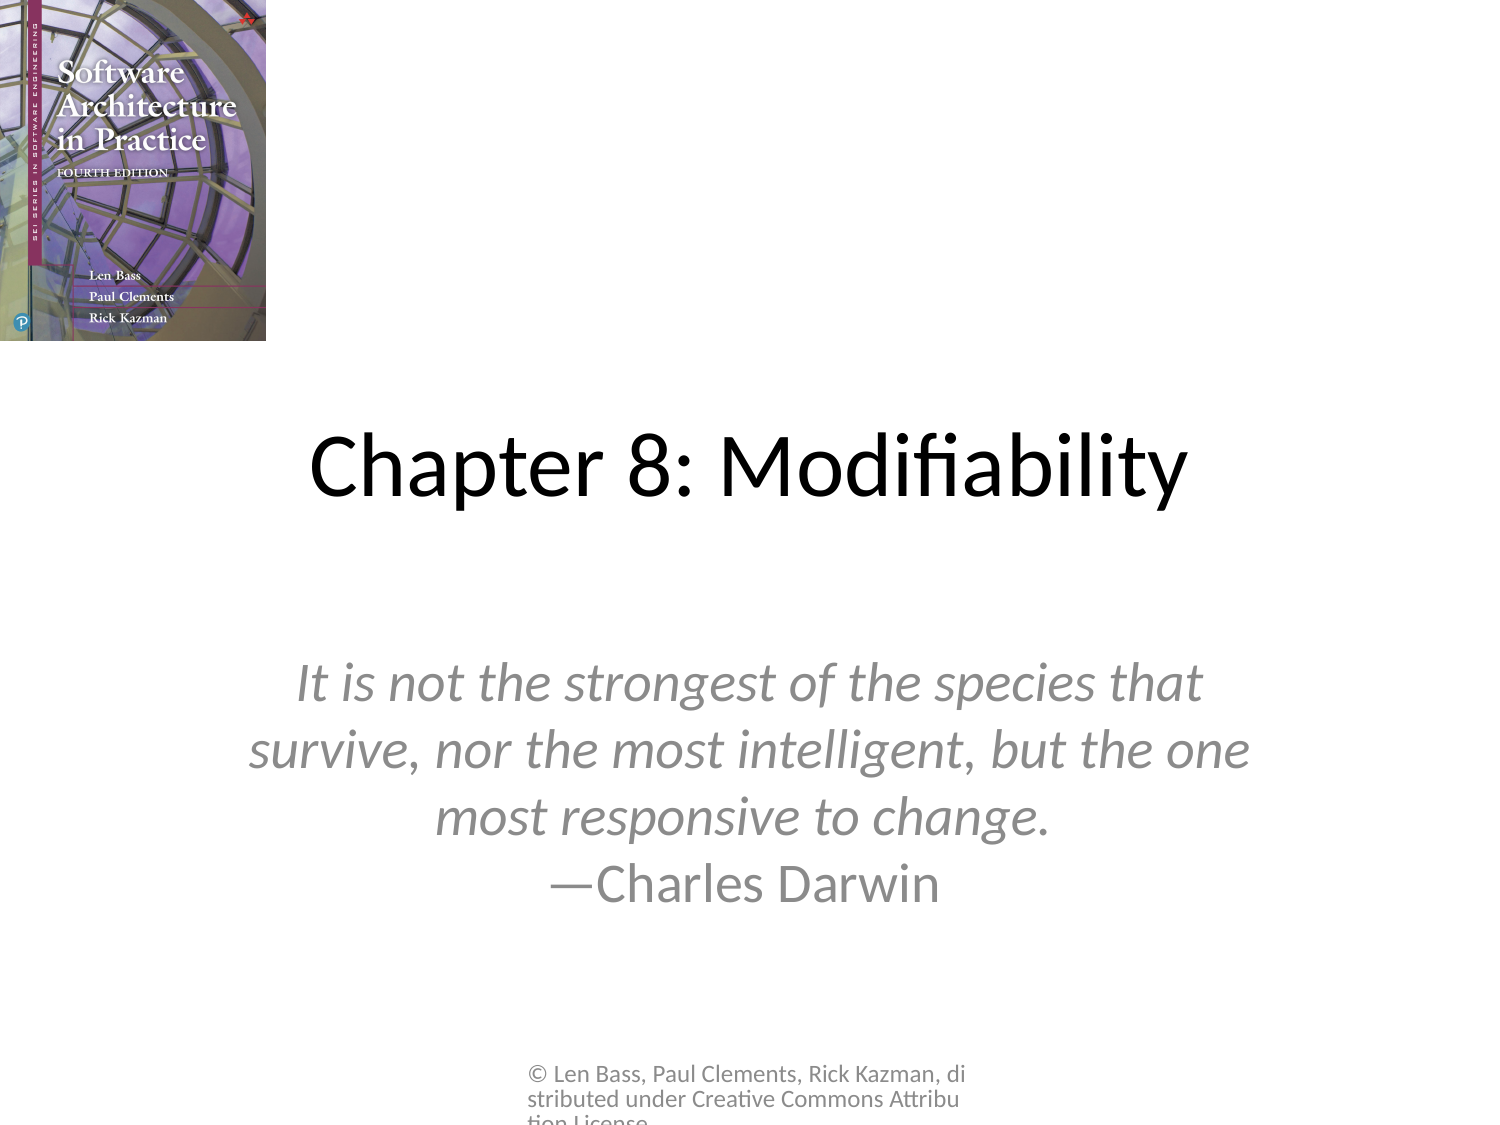

# Chapter 8: Modifiability
It is not the strongest of the species that survive, nor the most intelligent, but the one most responsive to change.
—Charles Darwin

© Len Bass, Paul Clements, Rick Kazman, distributed under Creative Commons Attribution License